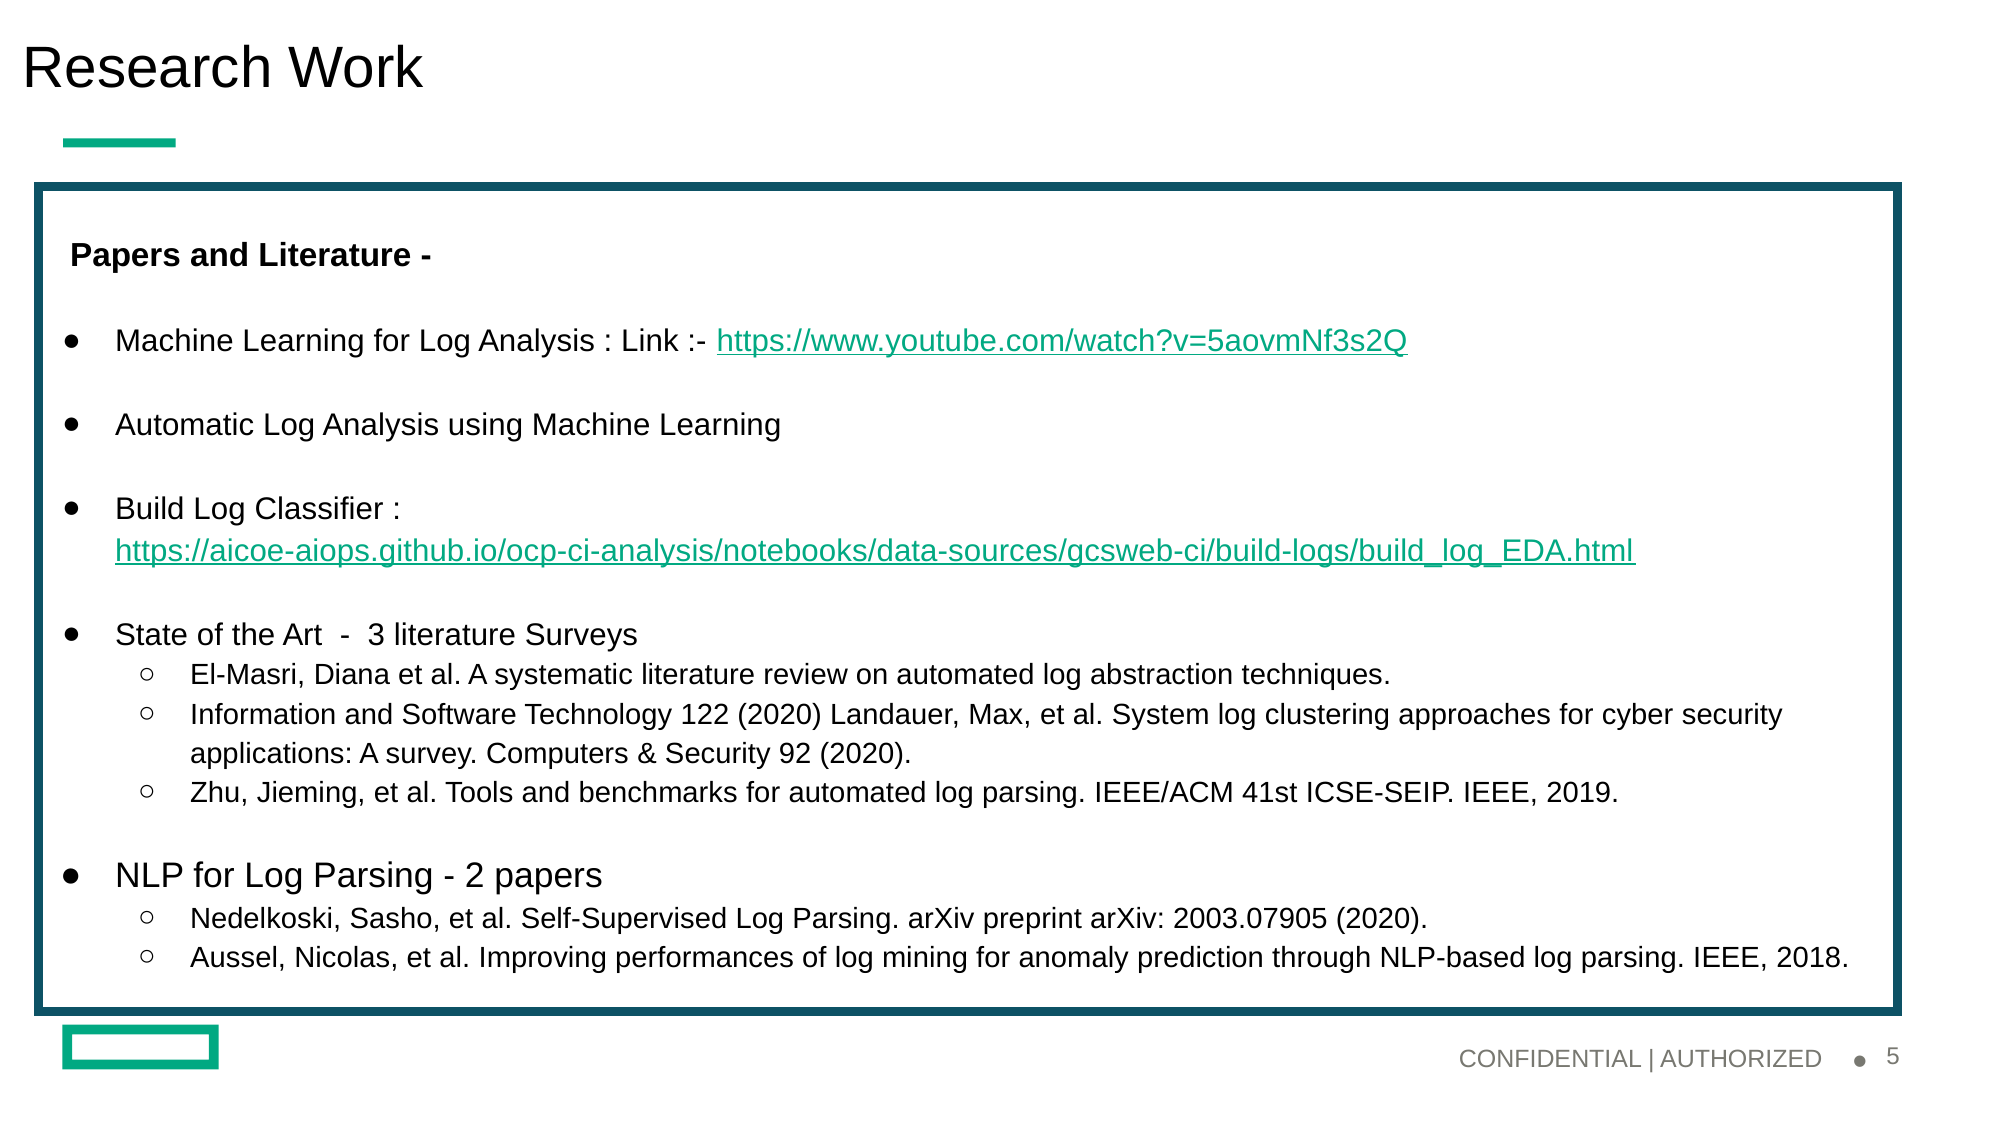

# Research Work

   Papers and Literature -

Machine Learning for Log Analysis : Link :- https://www.youtube.com/watch?v=5aovmNf3s2Q

Automatic Log Analysis using Machine Learning

Build Log Classifier :https://aicoe-aiops.github.io/ocp-ci-analysis/notebooks/data-sources/gcsweb-ci/build-logs/build_log_EDA.html

State of the Art  -  3 literature Surveys
El-Masri, Diana et al. A systematic literature review on automated log abstraction techniques.
Information and Software Technology 122 (2020) Landauer, Max, et al. System log clustering approaches for cyber security applications: A survey. Computers & Security 92 (2020).
Zhu, Jieming, et al. Tools and benchmarks for automated log parsing. IEEE/ACM 41st ICSE-SEIP. ΙΕΕΕ, 2019.

NLP for Log Parsing - 2 papers
Nedelkoski, Sasho, et al. Self-Supervised Log Parsing. arXiv preprint arXiv: 2003.07905 (2020).
Aussel, Nicolas, et al. Improving performances of log mining for anomaly prediction through NLP-based log parsing. IEEE, 2018.

CONFIDENTIAL | AUTHORIZED
5